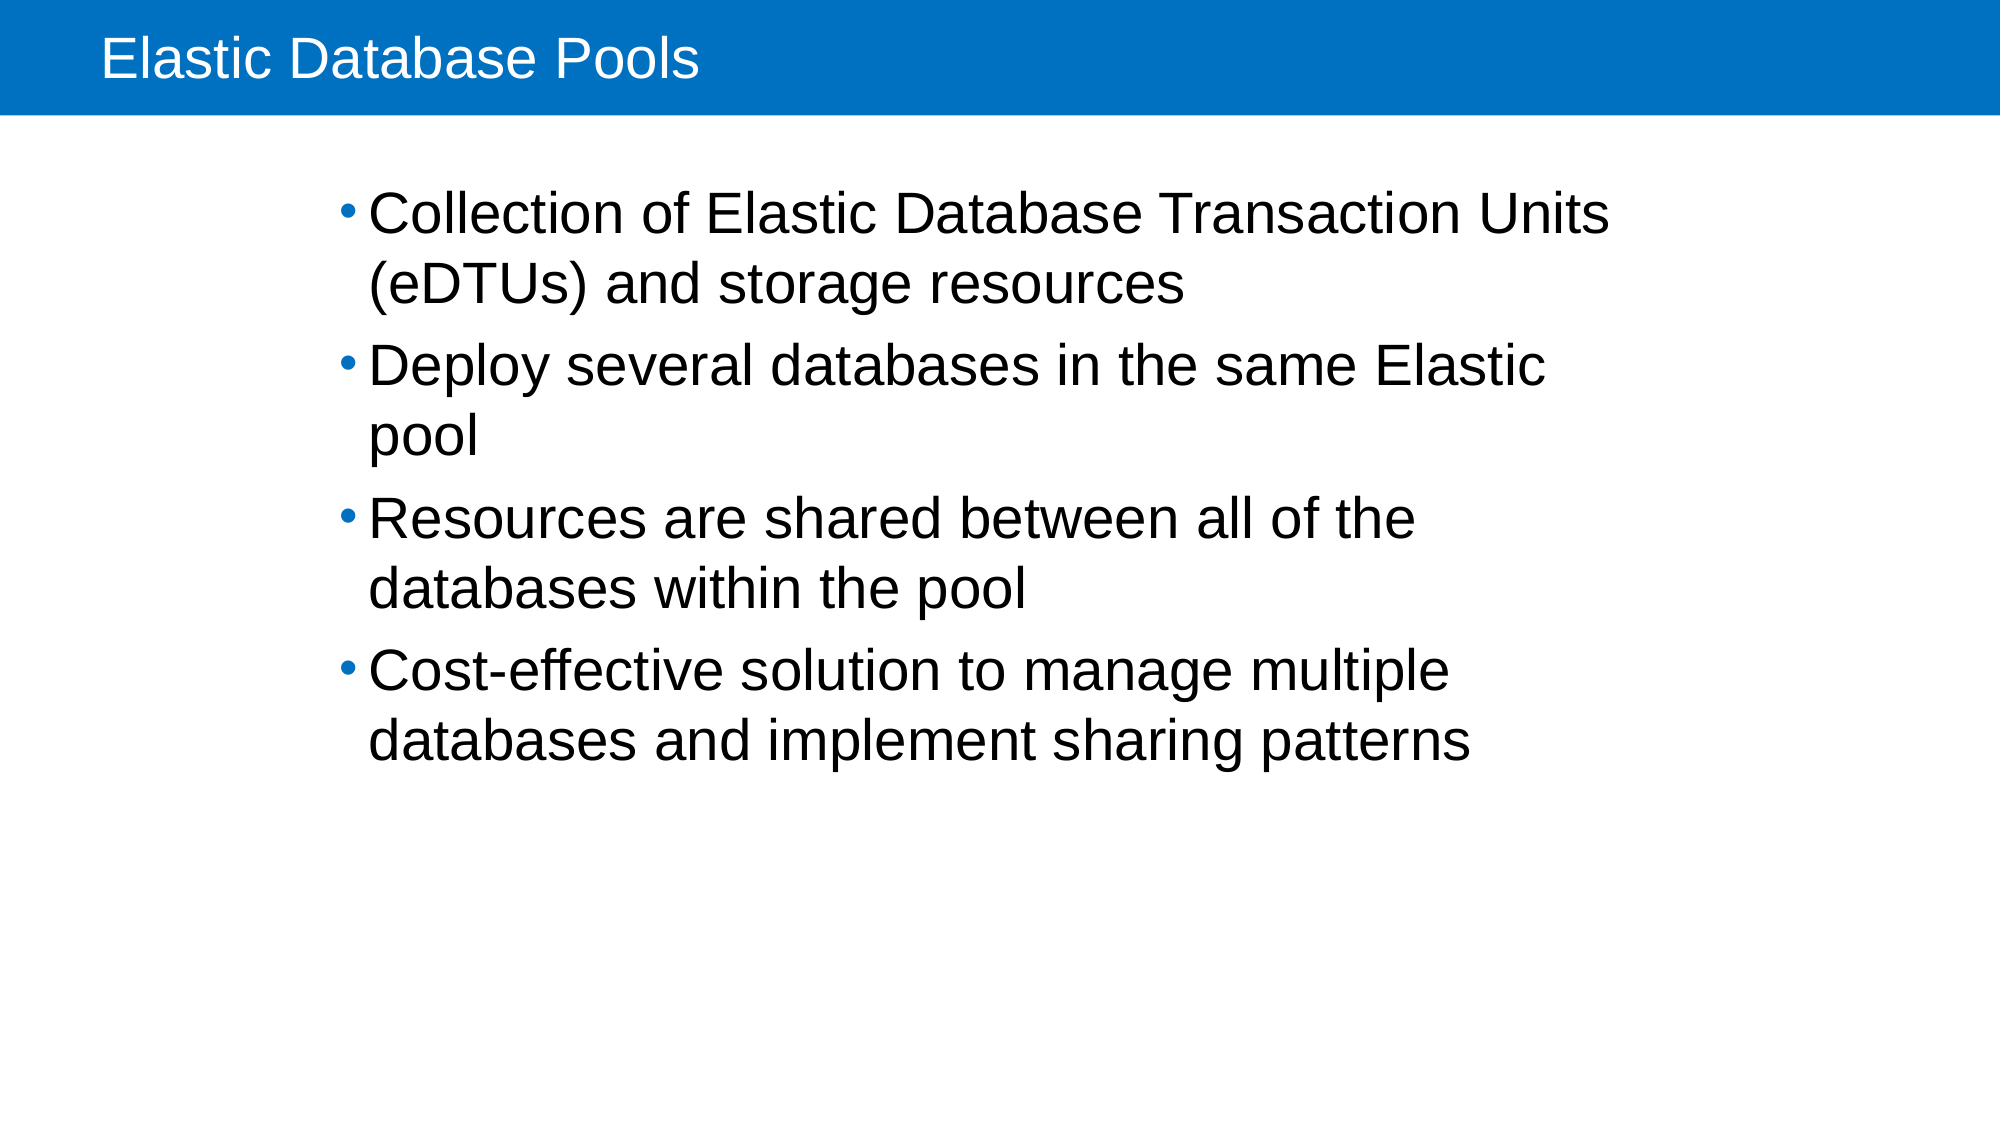

# Elastic Database Pools
Collection of Elastic Database Transaction Units (eDTUs) and storage resources
Deploy several databases in the same Elastic pool
Resources are shared between all of the databases within the pool
Cost-effective solution to manage multiple databases and implement sharing patterns